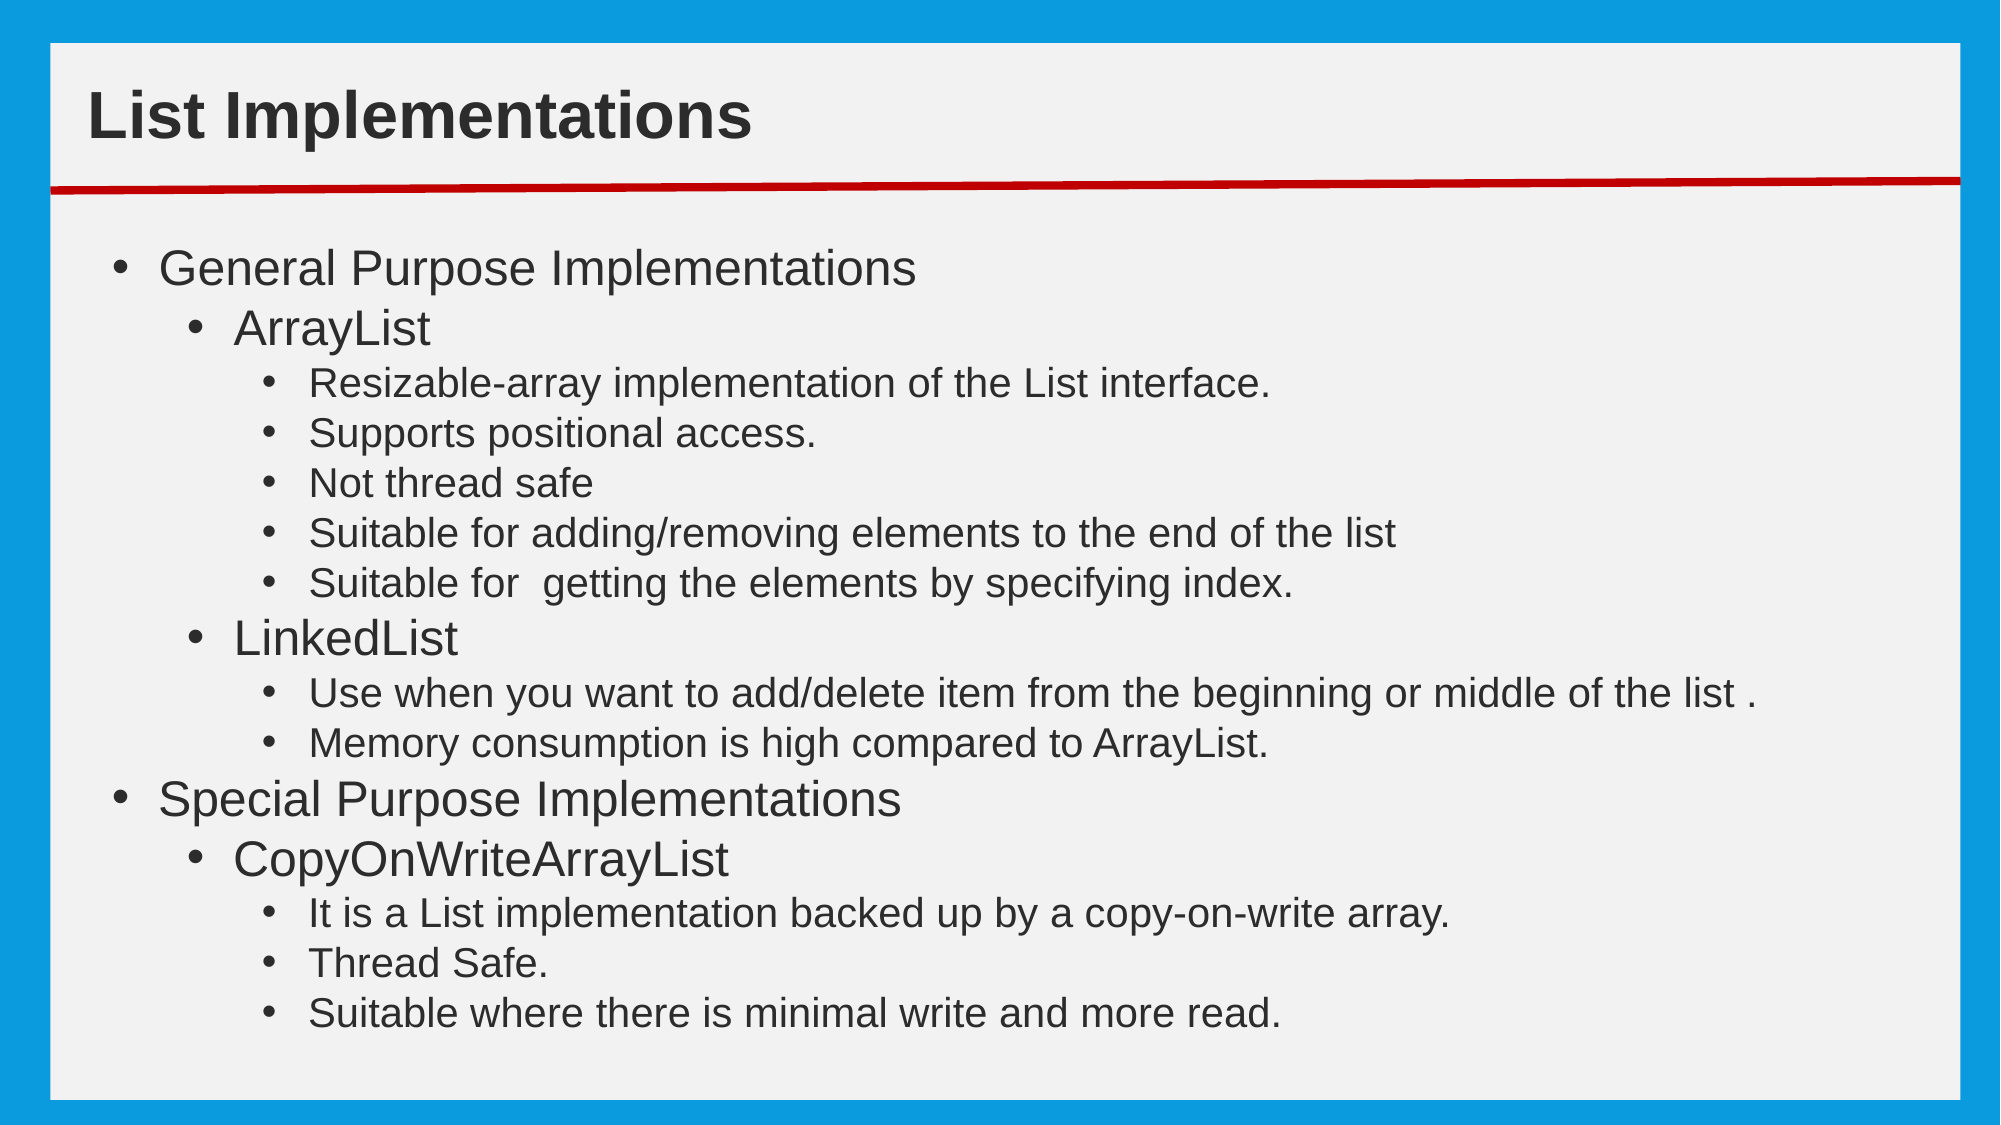

# exceptions
List Implementations

General Purpose Implementations
ArrayList
Resizable-array implementation of the List interface.
Supports positional access.
Not thread safe
Suitable for adding/removing elements to the end of the list
Suitable for  getting the elements by specifying index.
LinkedList
Use when you want to add/delete item from the beginning or middle of the list .
Memory consumption is high compared to ArrayList.
Special Purpose Implementations
CopyOnWriteArrayList
It is a List implementation backed up by a copy-on-write array.
Thread Safe.
Suitable where there is minimal write and more read.